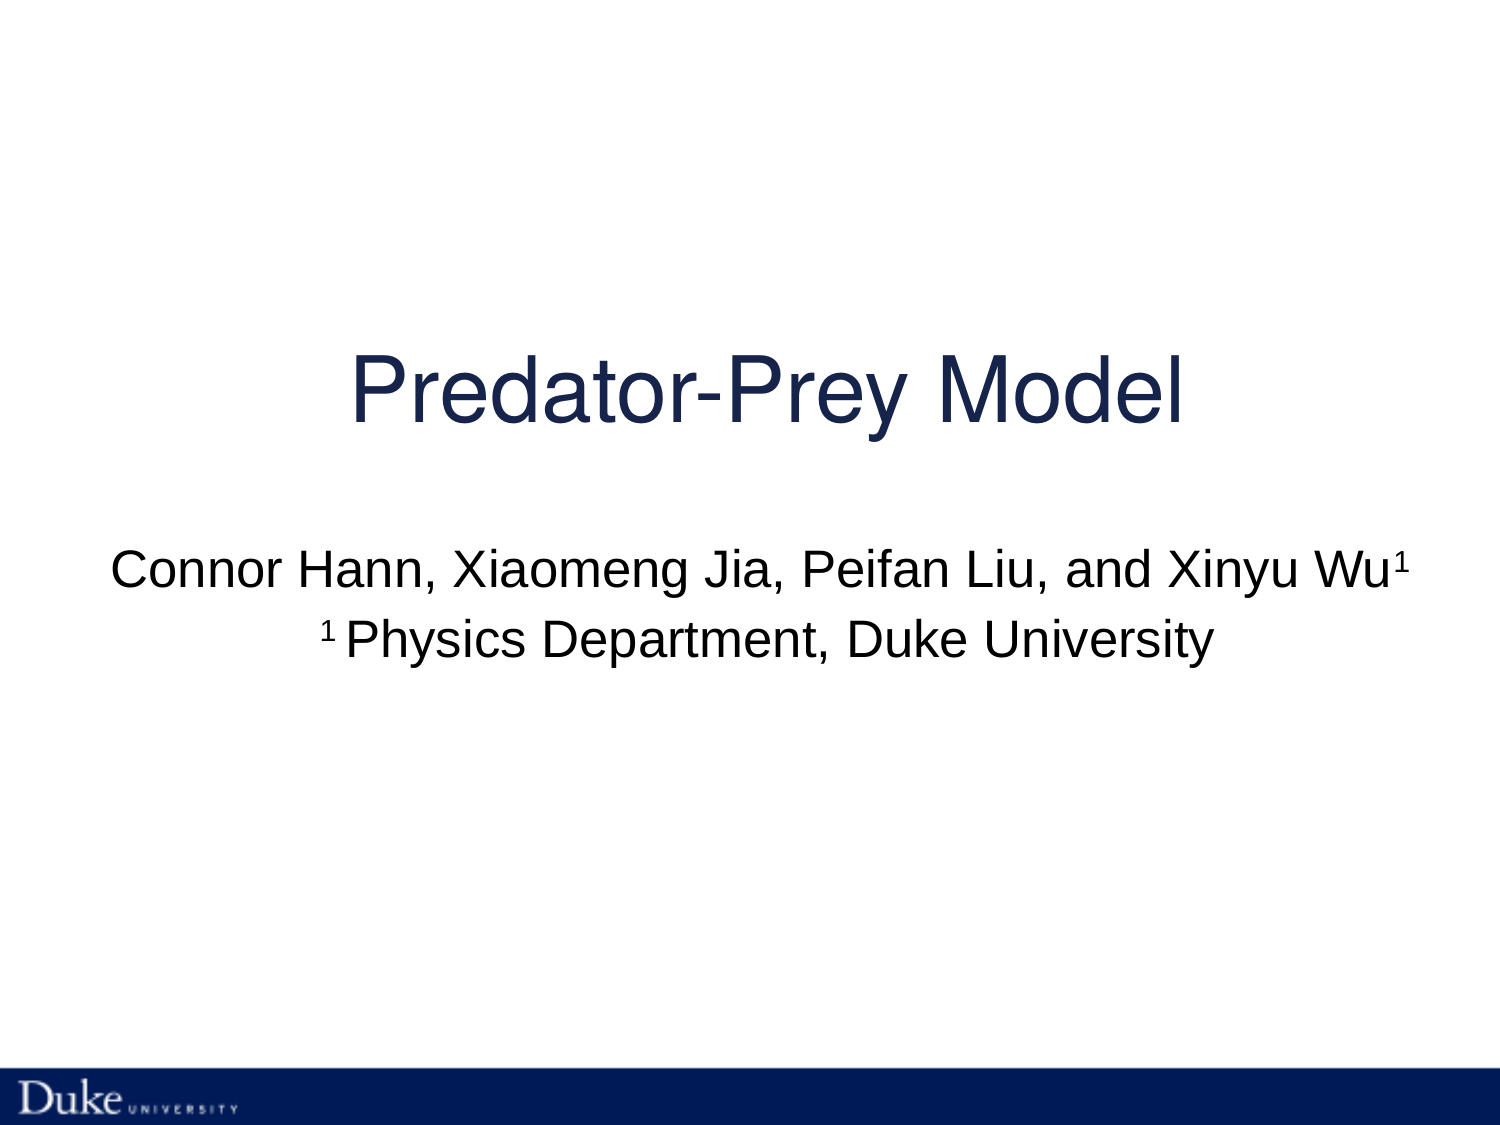

# Predator-Prey Model
Connor Hann, Xiaomeng Jia, Peifan Liu, and Xinyu Wu1
1 Physics Department, Duke University